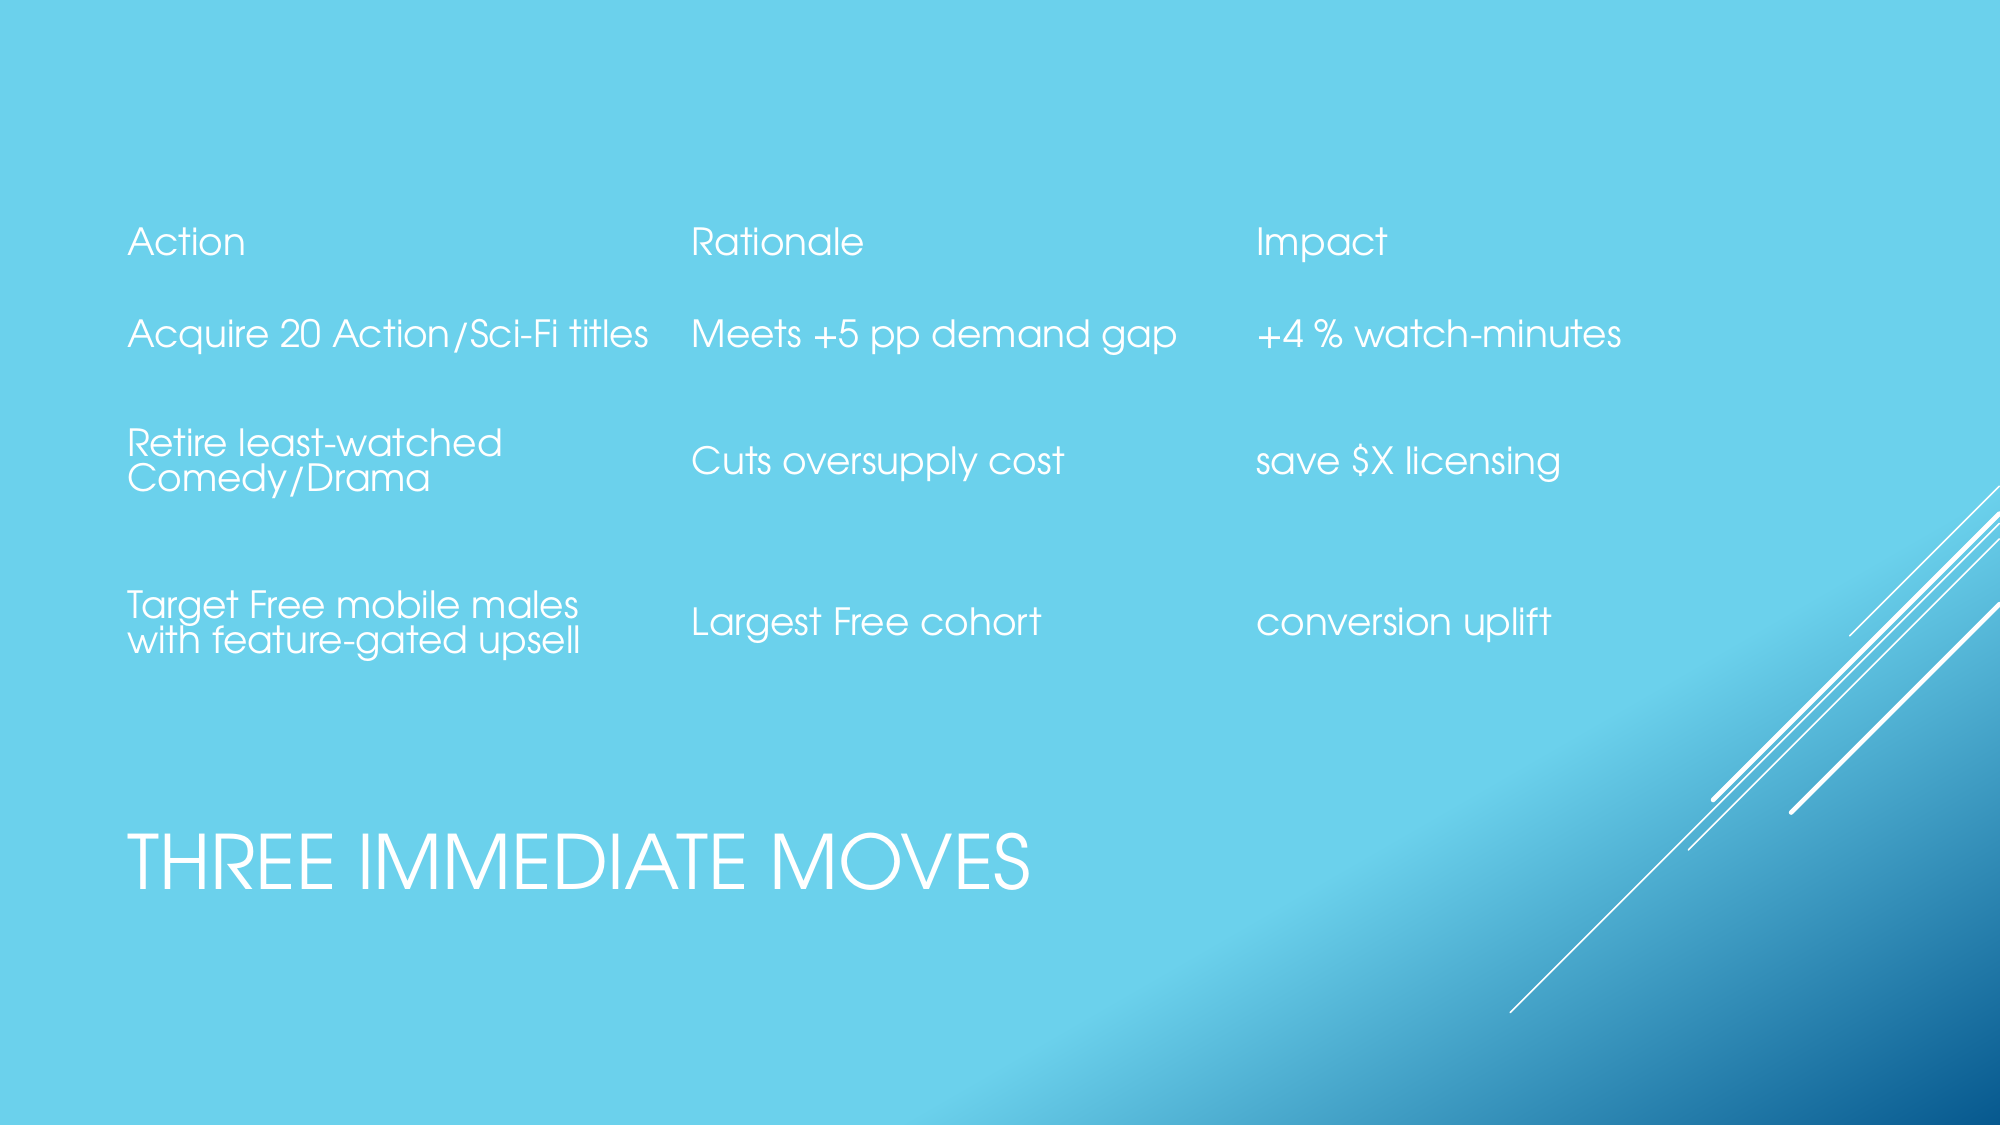

| Action | Rationale | Impact |
| --- | --- | --- |
| Acquire 20 Action/Sci-Fi titles | Meets +5 pp demand gap | +4 % watch-minutes |
| Retire least-watched Comedy/Drama | Cuts oversupply cost | save $X licensing |
| Target Free mobile males with feature-gated upsell | Largest Free cohort | conversion uplift |
# Three Immediate moves